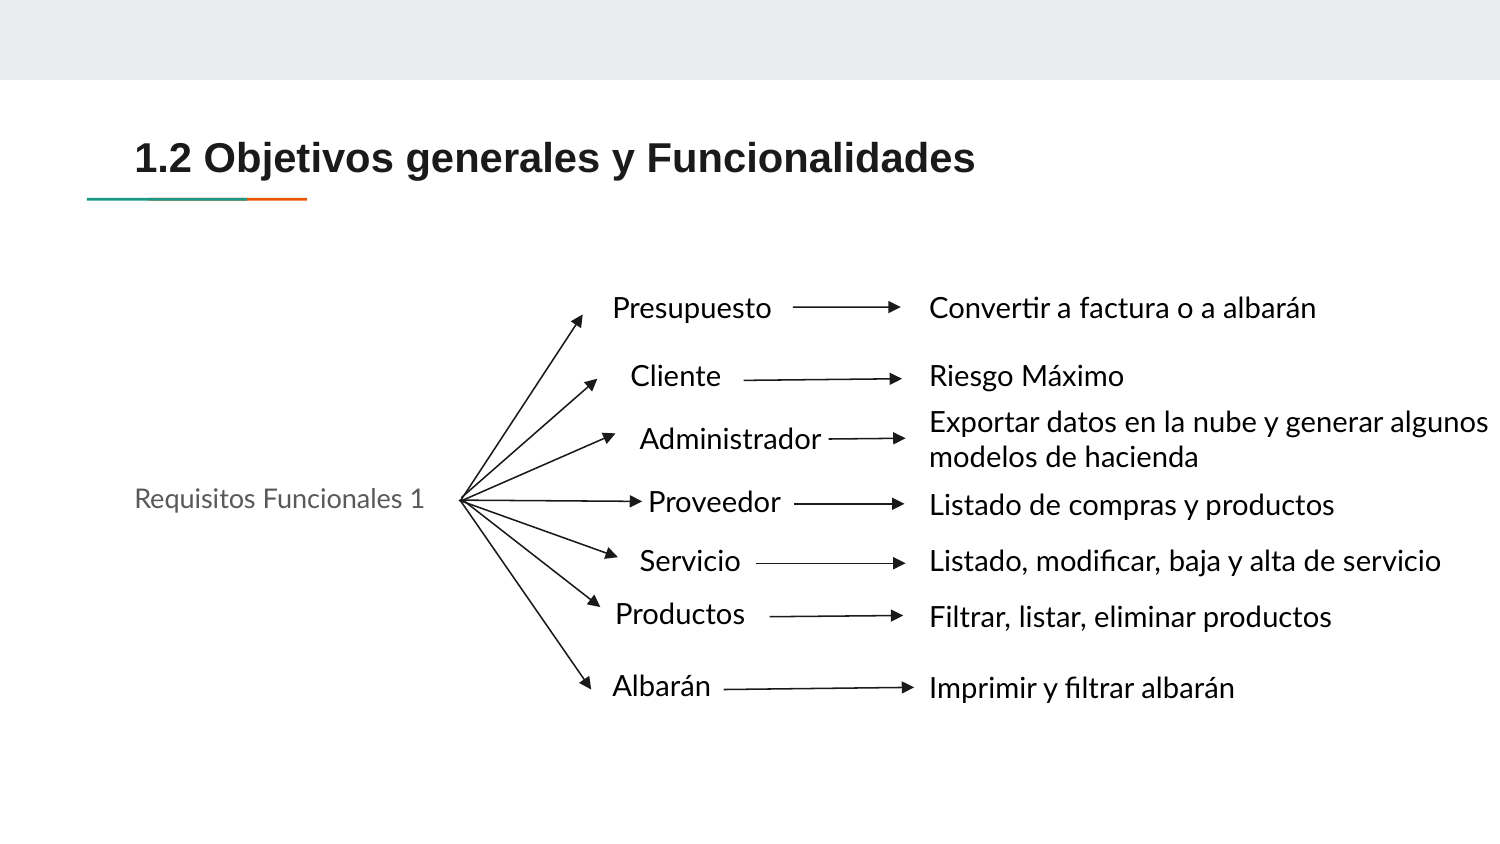

# 1.2 Objetivos generales y Funcionalidades
Presupuesto
Convertir a factura o a albarán

Requisitos Funcionales 1

Cliente
Riesgo Máximo
Exportar datos en la nube y generar algunos modelos de hacienda
Administrador
Proveedor
Listado de compras y productos
Servicio
Listado, modificar, baja y alta de servicio
Productos
Filtrar, listar, eliminar productos
Albarán
Imprimir y filtrar albarán